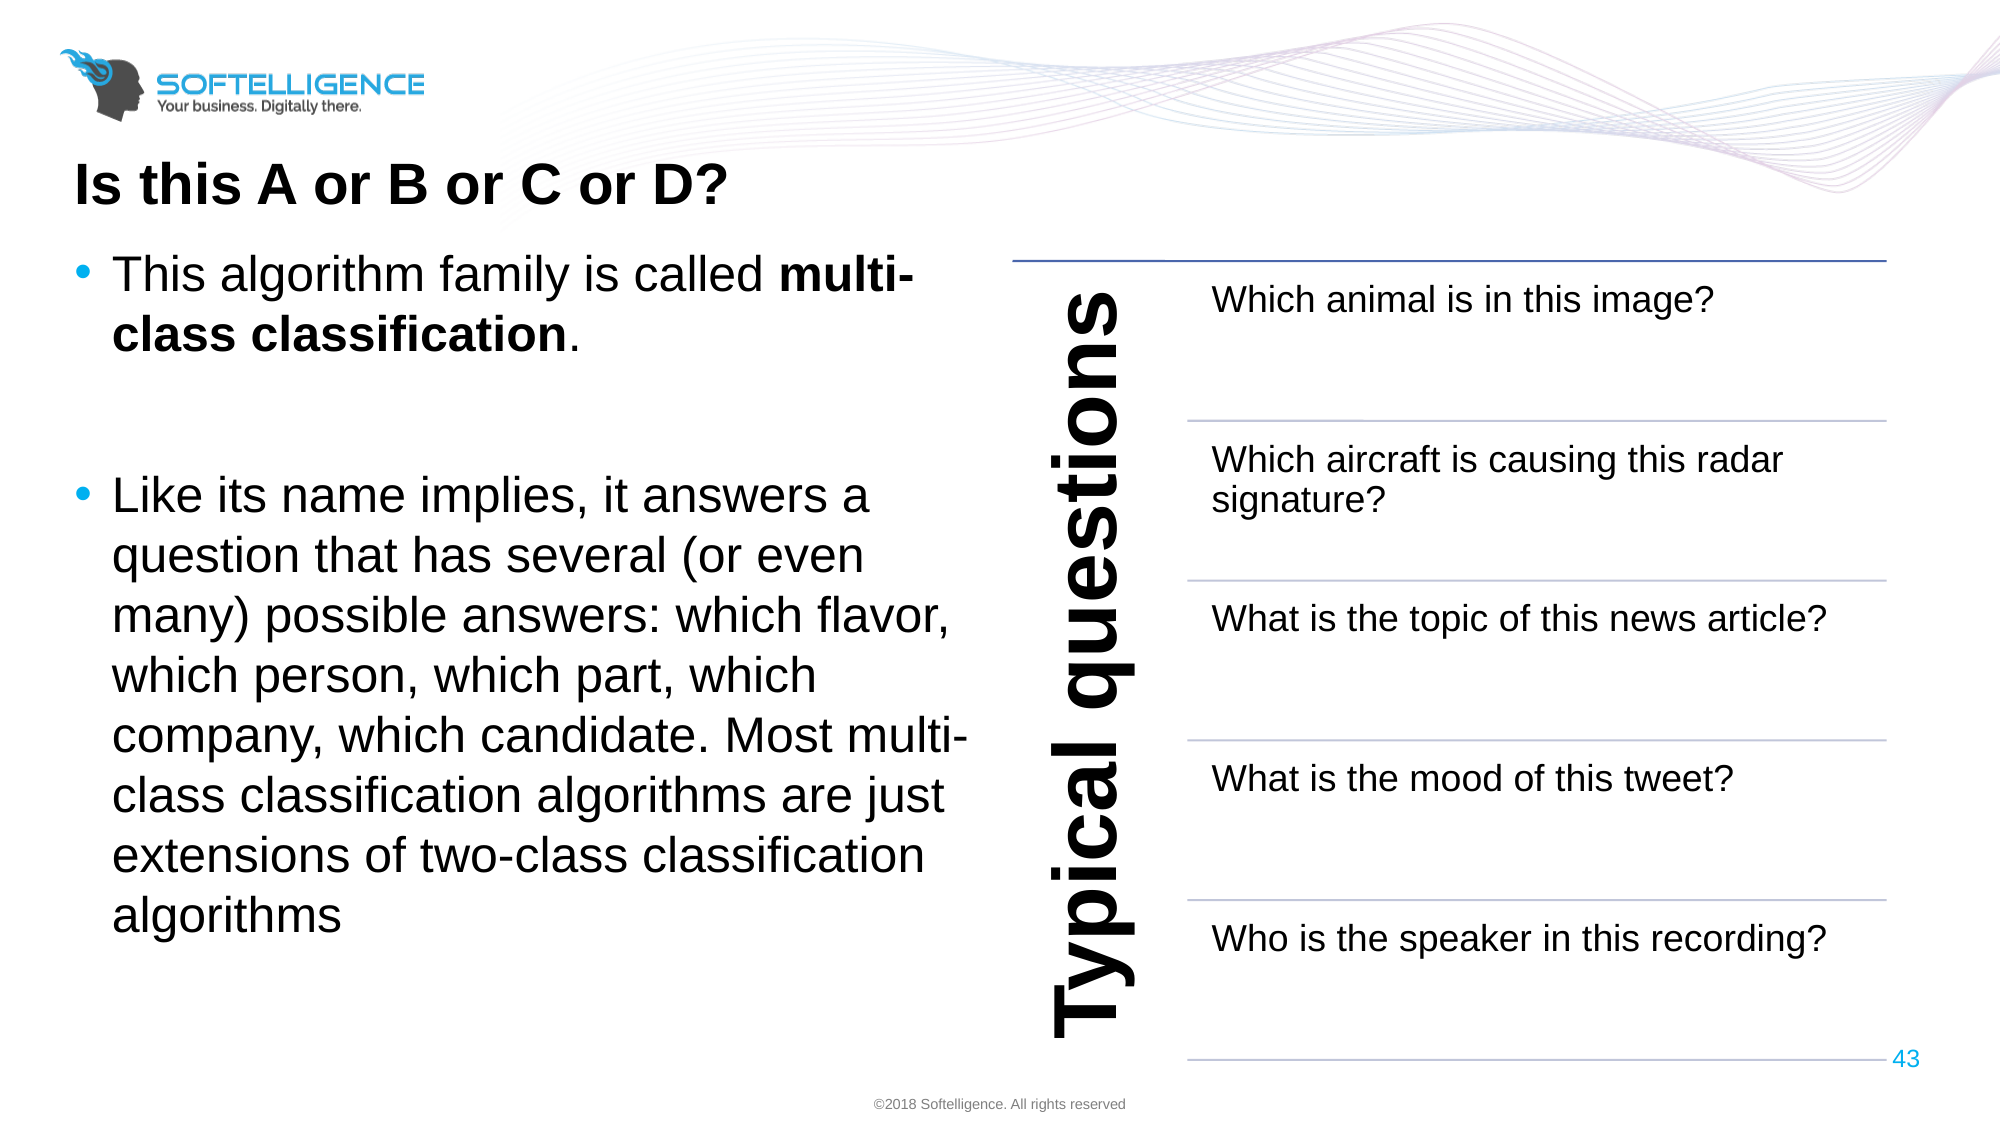

# Is this A or B or C or D?
This algorithm family is called multi-class classification.

Like its name implies, it answers a question that has several (or even many) possible answers: which flavor, which person, which part, which company, which candidate. Most multi-class classification algorithms are just extensions of two-class classification algorithms

Typical questions
Which animal is in this image?
Which aircraft is causing this radar signature?
What is the topic of this news article?
What is the mood of this tweet?
Who is the speaker in this recording?
43
©2018 Softelligence. All rights reserved